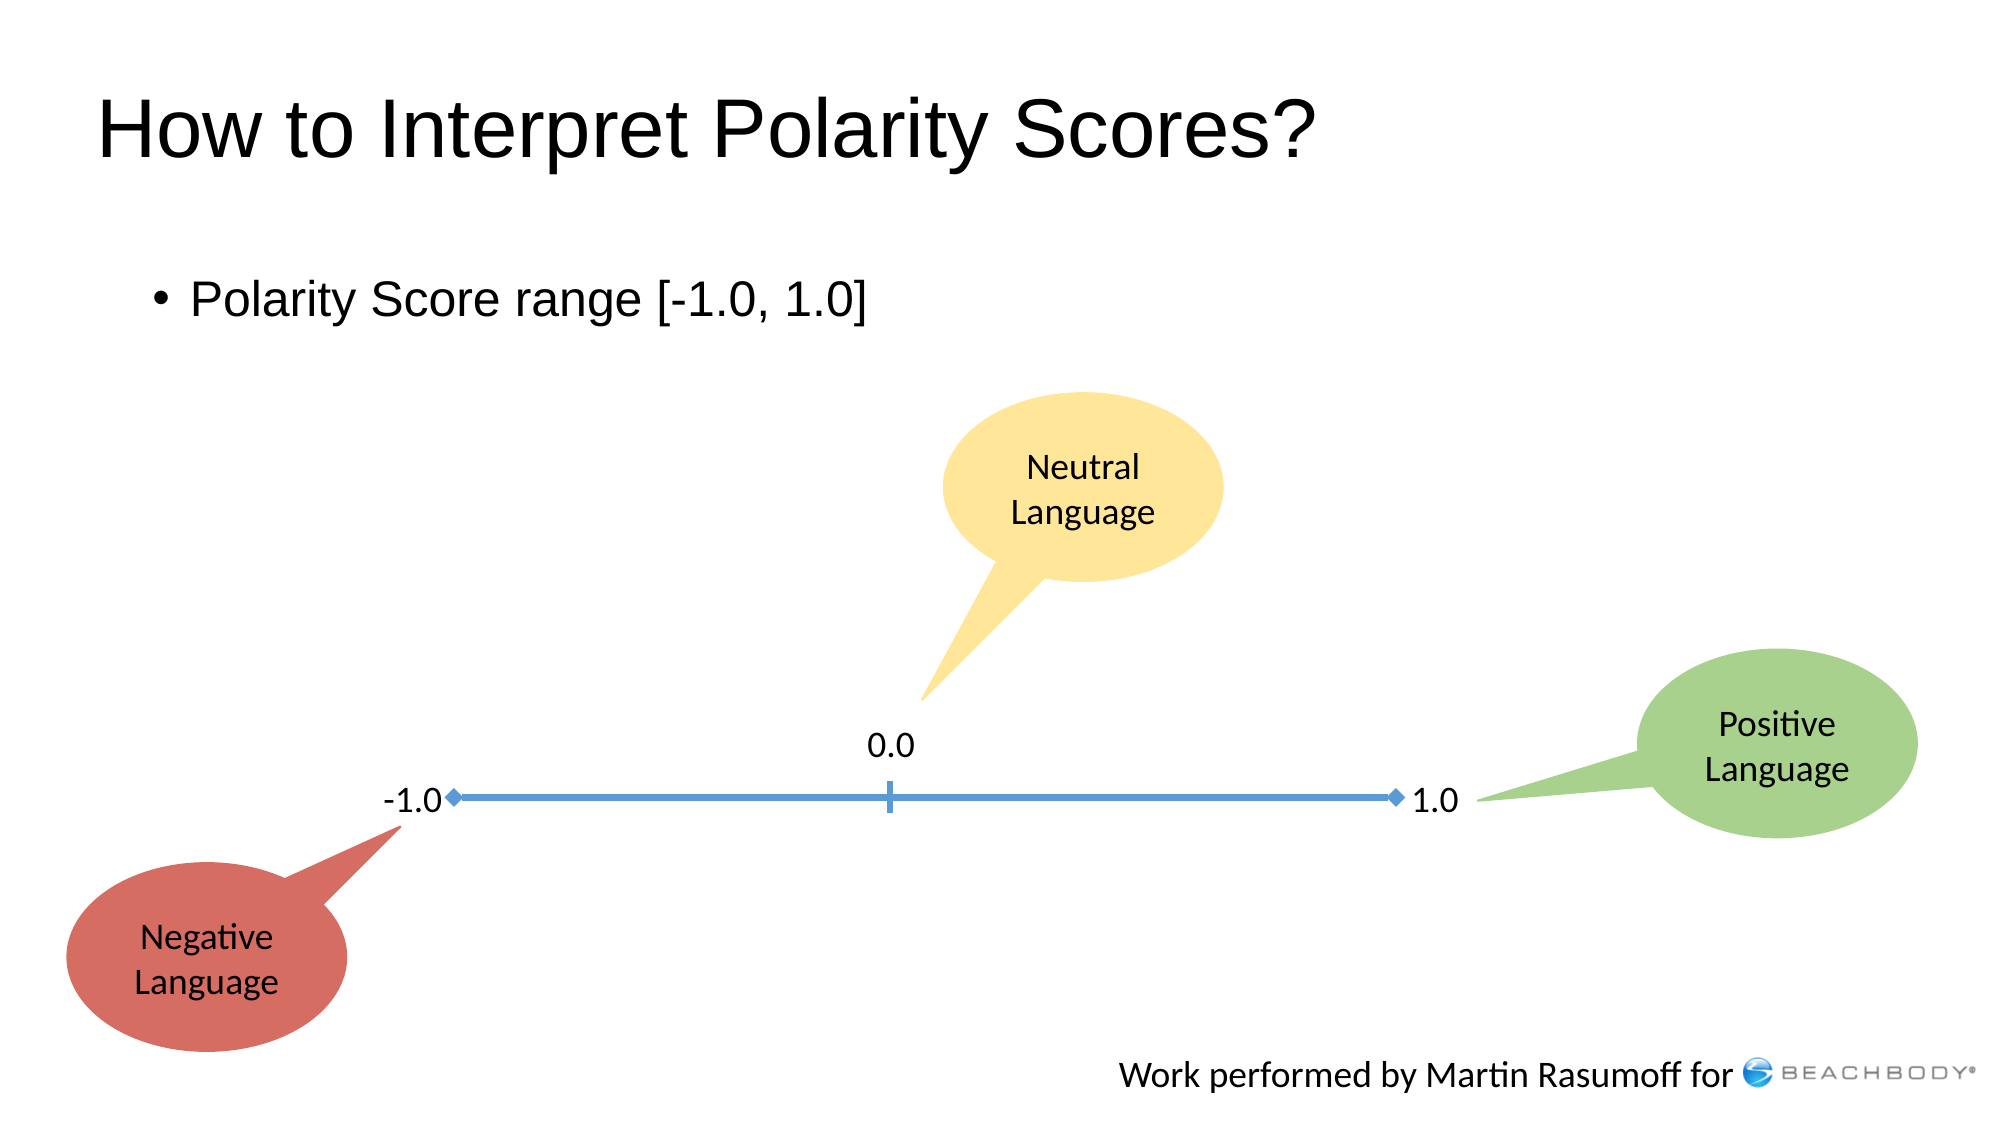

# How to Interpret Polarity Scores?
Polarity Score range [-1.0, 1.0]
Neutral Language
Positive
Language
0.0
-1.0
1.0
Negative
Language